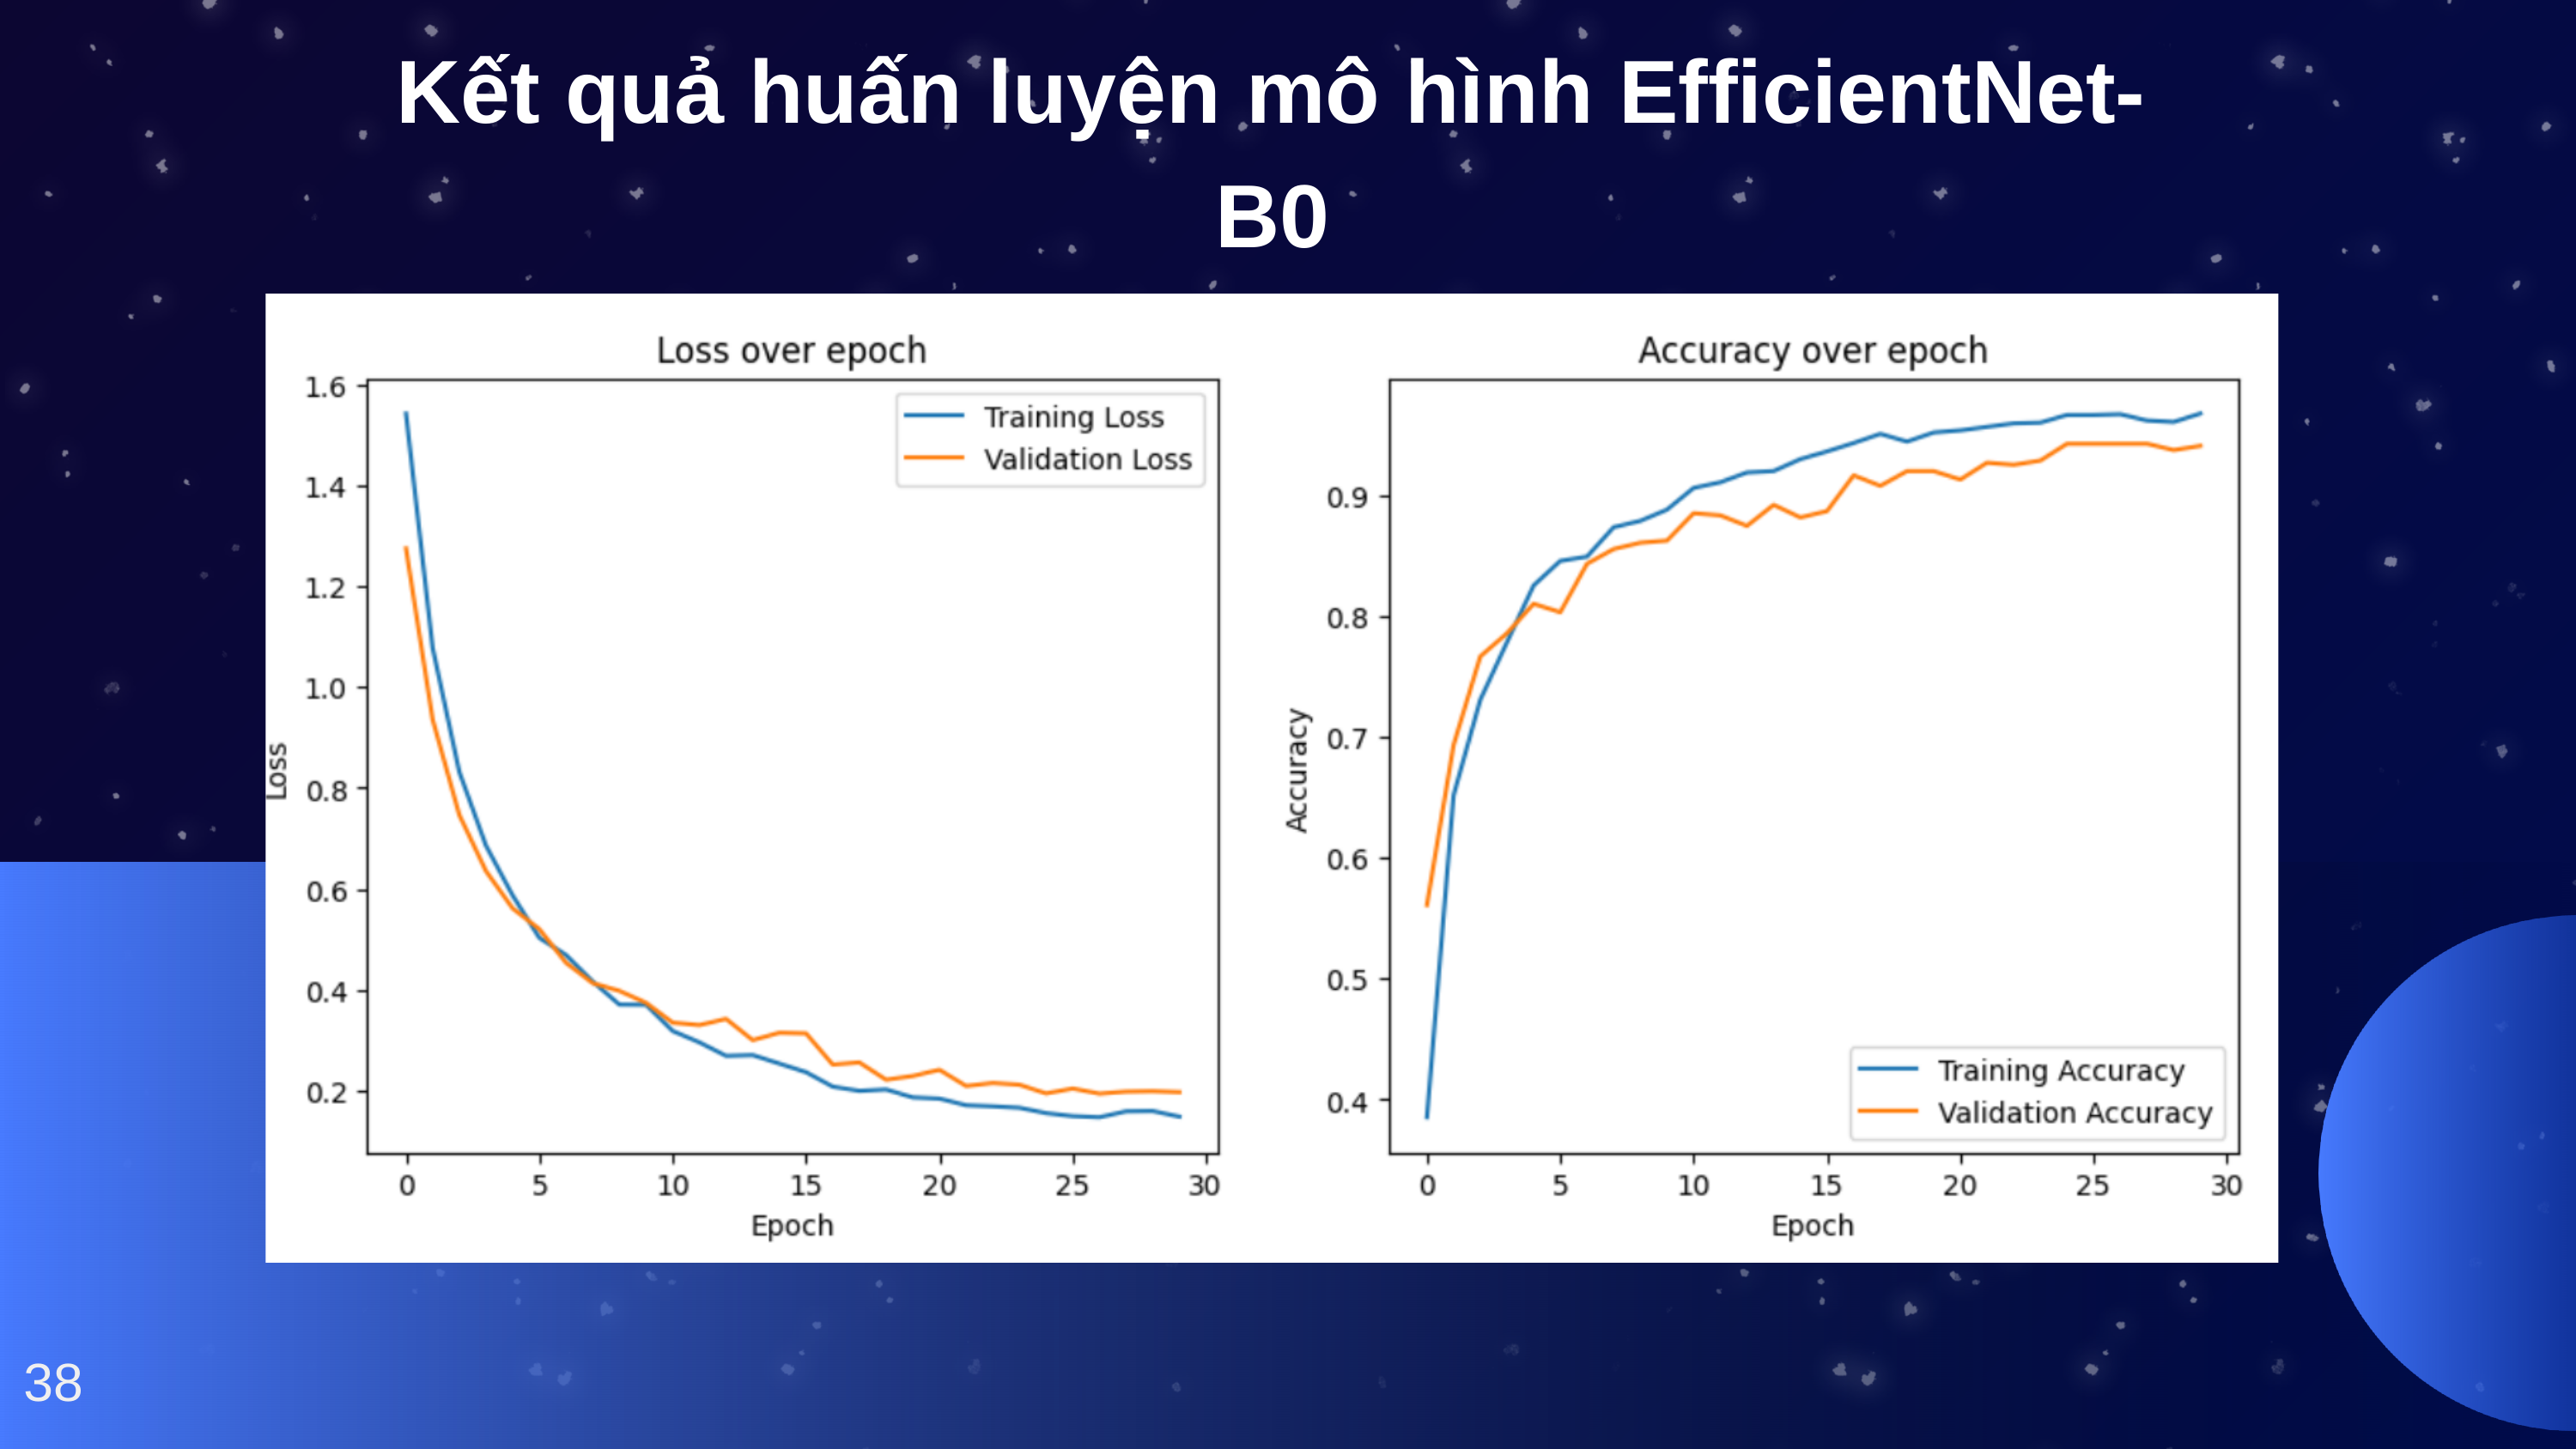

Kết quả huấn luyện mô hình EfficientNet-B0

38